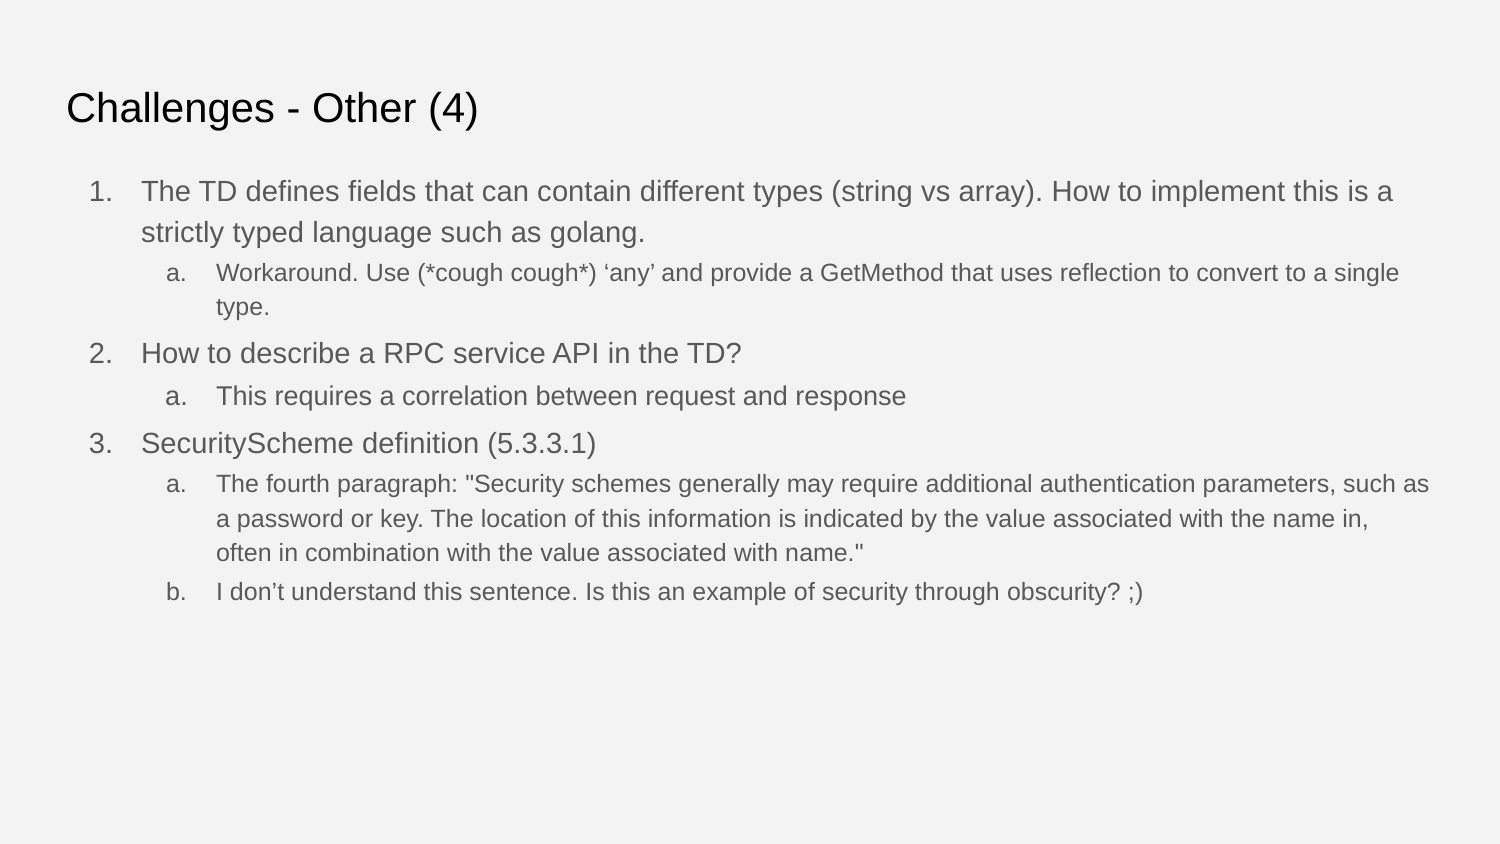

# Challenges - Other (4)
The TD defines fields that can contain different types (string vs array). How to implement this is a strictly typed language such as golang.
Workaround. Use (*cough cough*) ‘any’ and provide a GetMethod that uses reflection to convert to a single type.
How to describe a RPC service API in the TD?
This requires a correlation between request and response
SecurityScheme definition (5.3.3.1)
The fourth paragraph: "Security schemes generally may require additional authentication parameters, such as a password or key. The location of this information is indicated by the value associated with the name in, often in combination with the value associated with name."
I don’t understand this sentence. Is this an example of security through obscurity? ;)